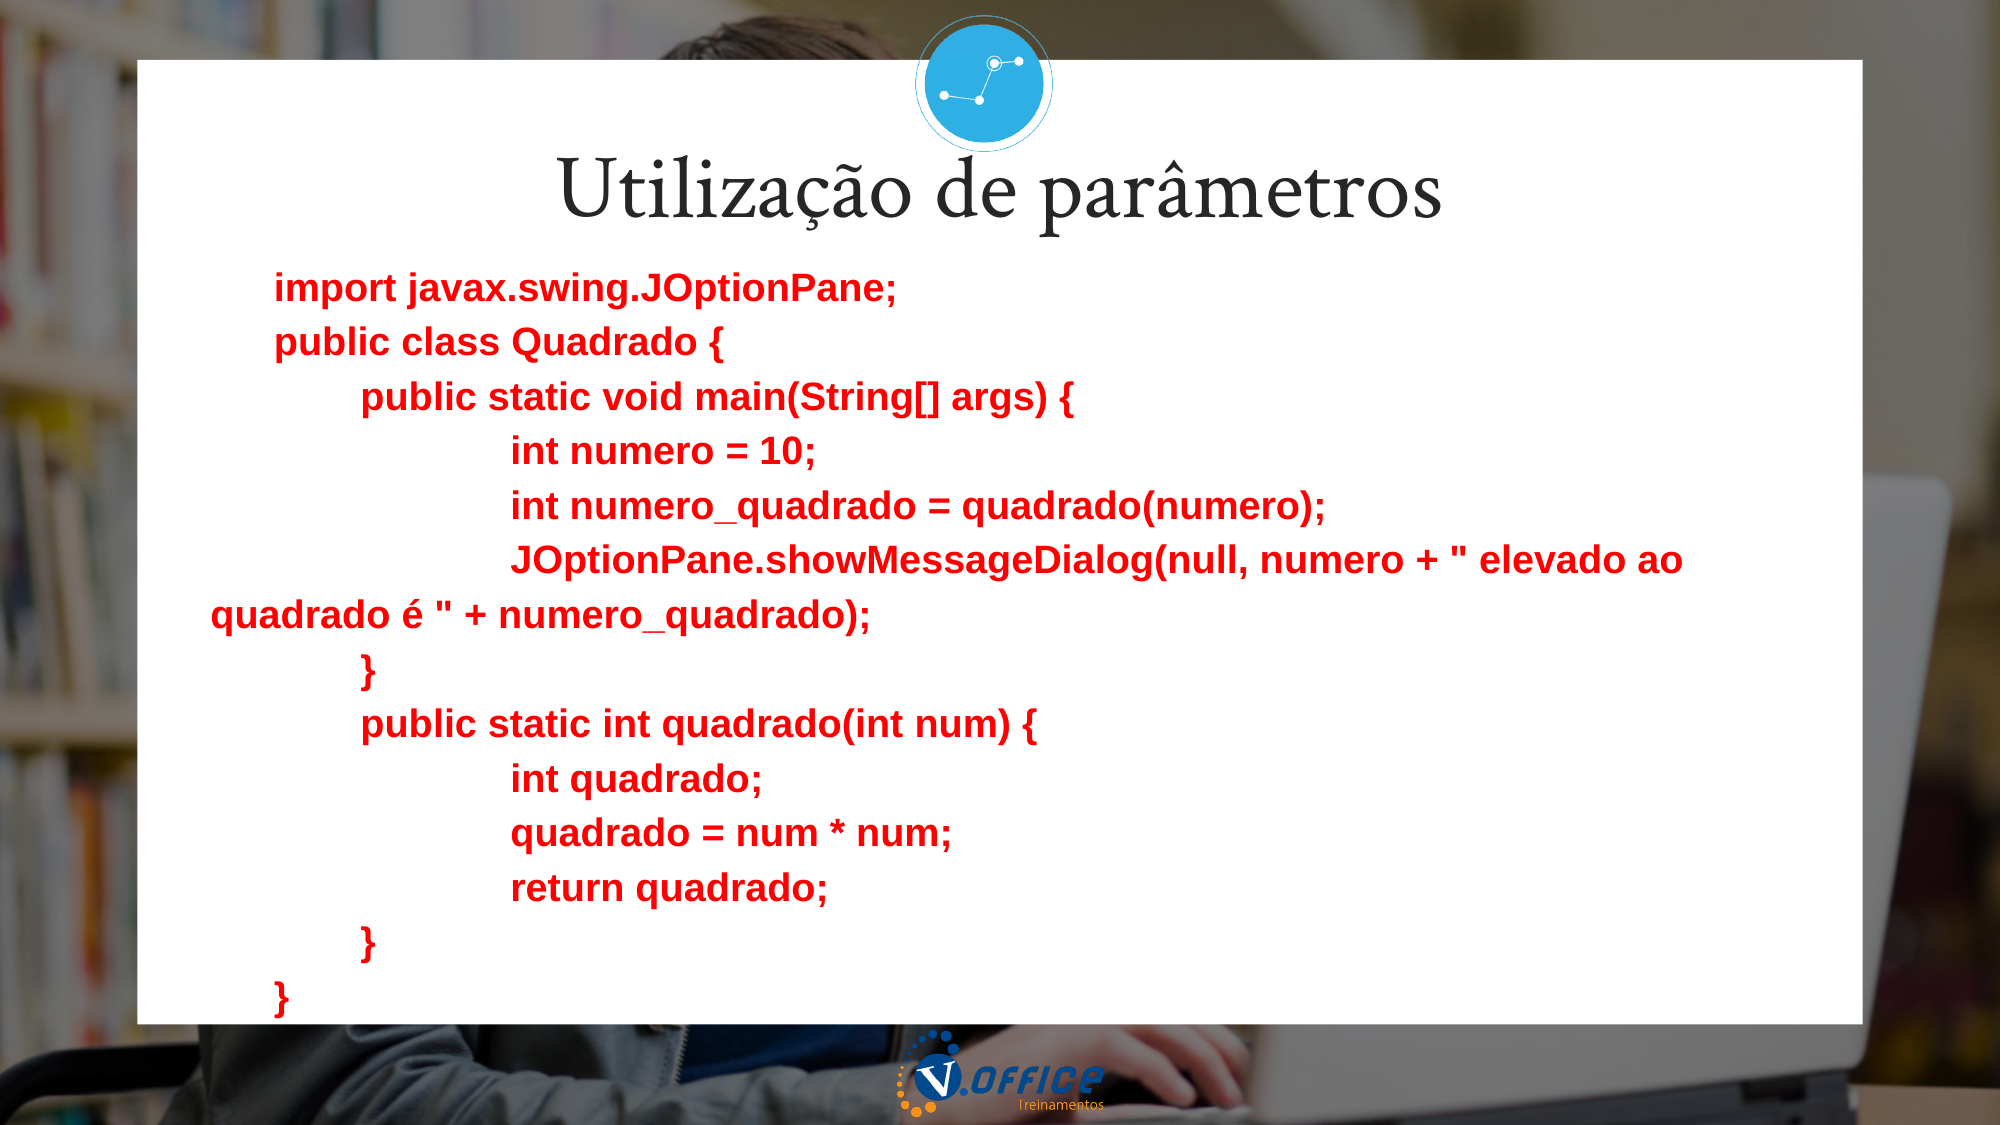

Utilização de parâmetros
import javax.swing.JOptionPane;
public class Quadrado {
	public static void main(String[] args) {
		int numero = 10;
        	int numero_quadrado = quadrado(numero);
        	JOptionPane.showMessageDialog(null, numero + " elevado ao quadrado é " + numero_quadrado);
	}
	public static int quadrado(int num) {
        	int quadrado;
        	quadrado = num * num;
        	return quadrado;
    	}
}